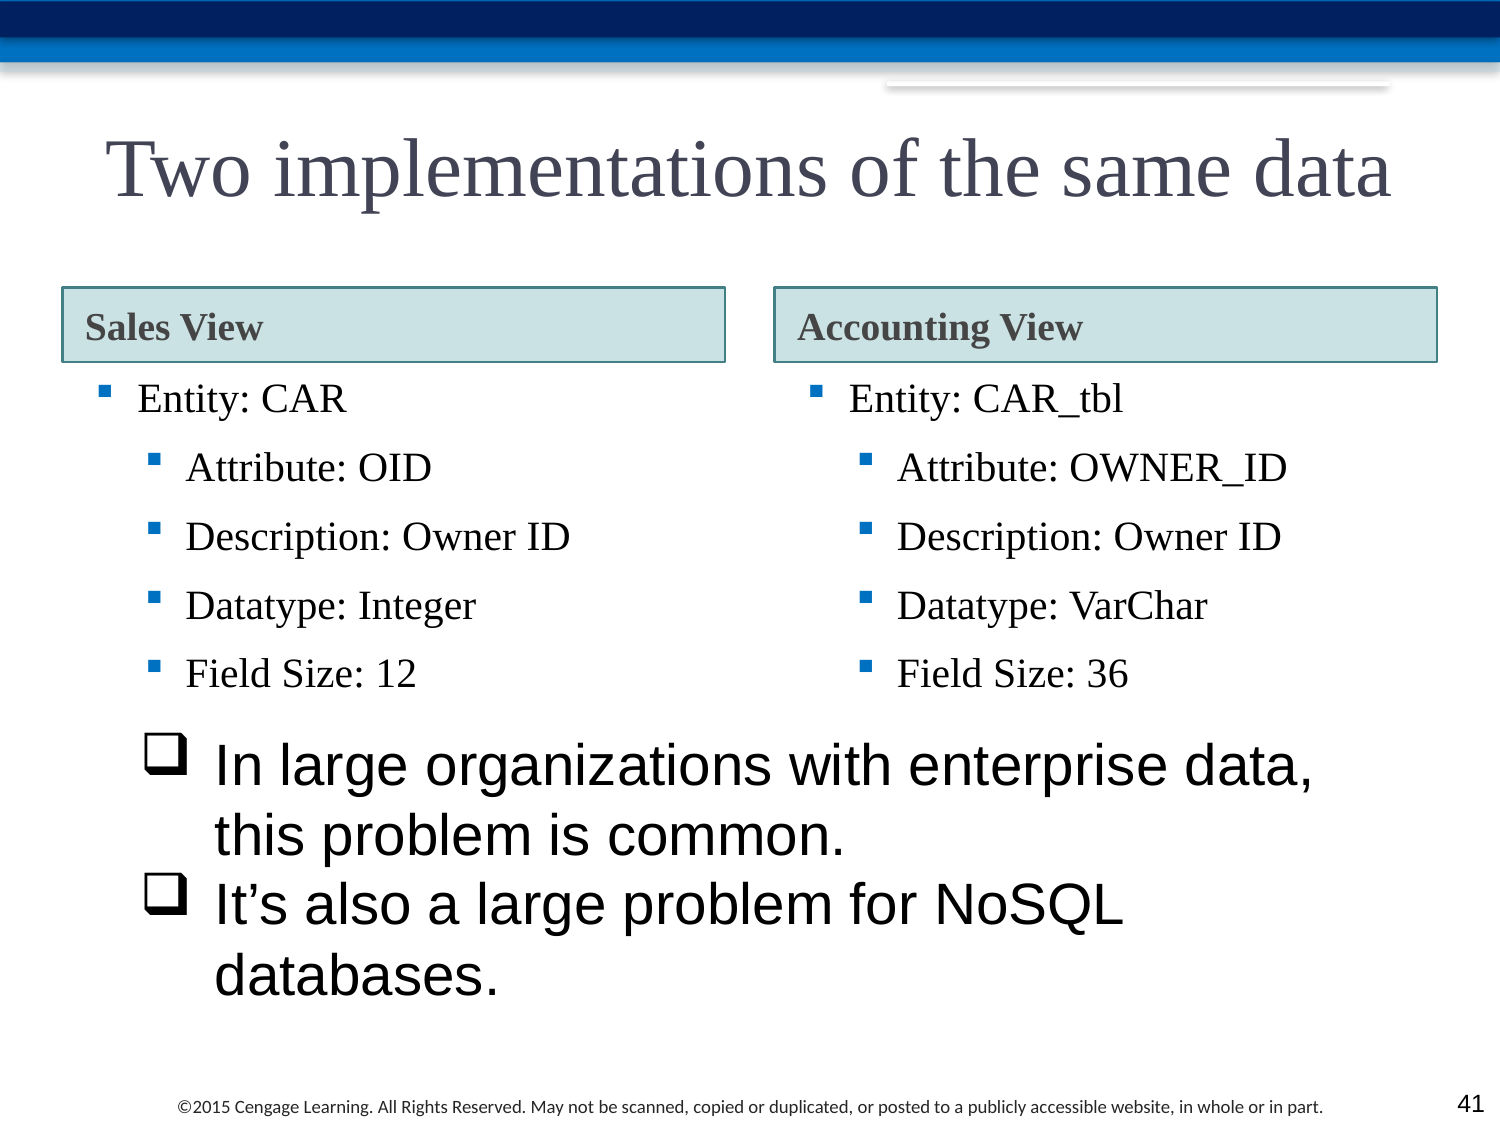

# Two implementations of the same data
Sales View
Accounting View
Entity: CAR
Attribute: OID
Description: Owner ID
Datatype: Integer
Field Size: 12
Entity: CAR_tbl
Attribute: OWNER_ID
Description: Owner ID
Datatype: VarChar
Field Size: 36
In large organizations with enterprise data, this problem is common.
It’s also a large problem for NoSQL databases.

41